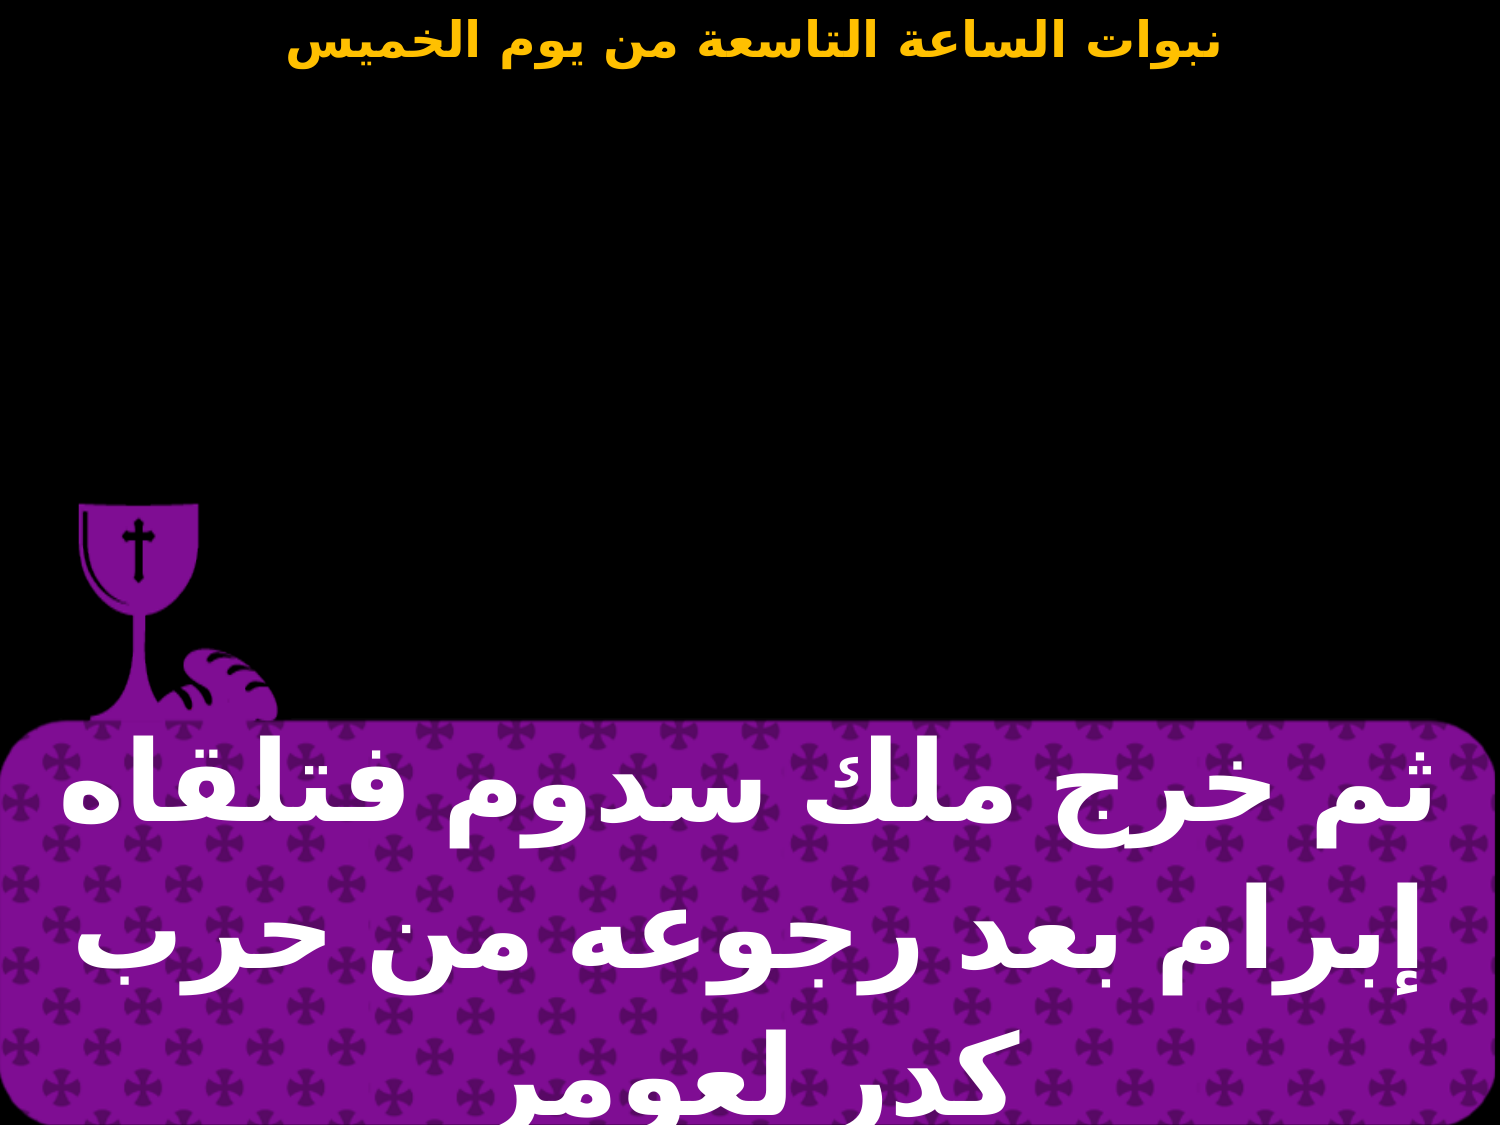

| ثم خرج ملك سدوم فتلقاه إبرام بعد رجوعه من حرب كدر لعومر |
| --- |